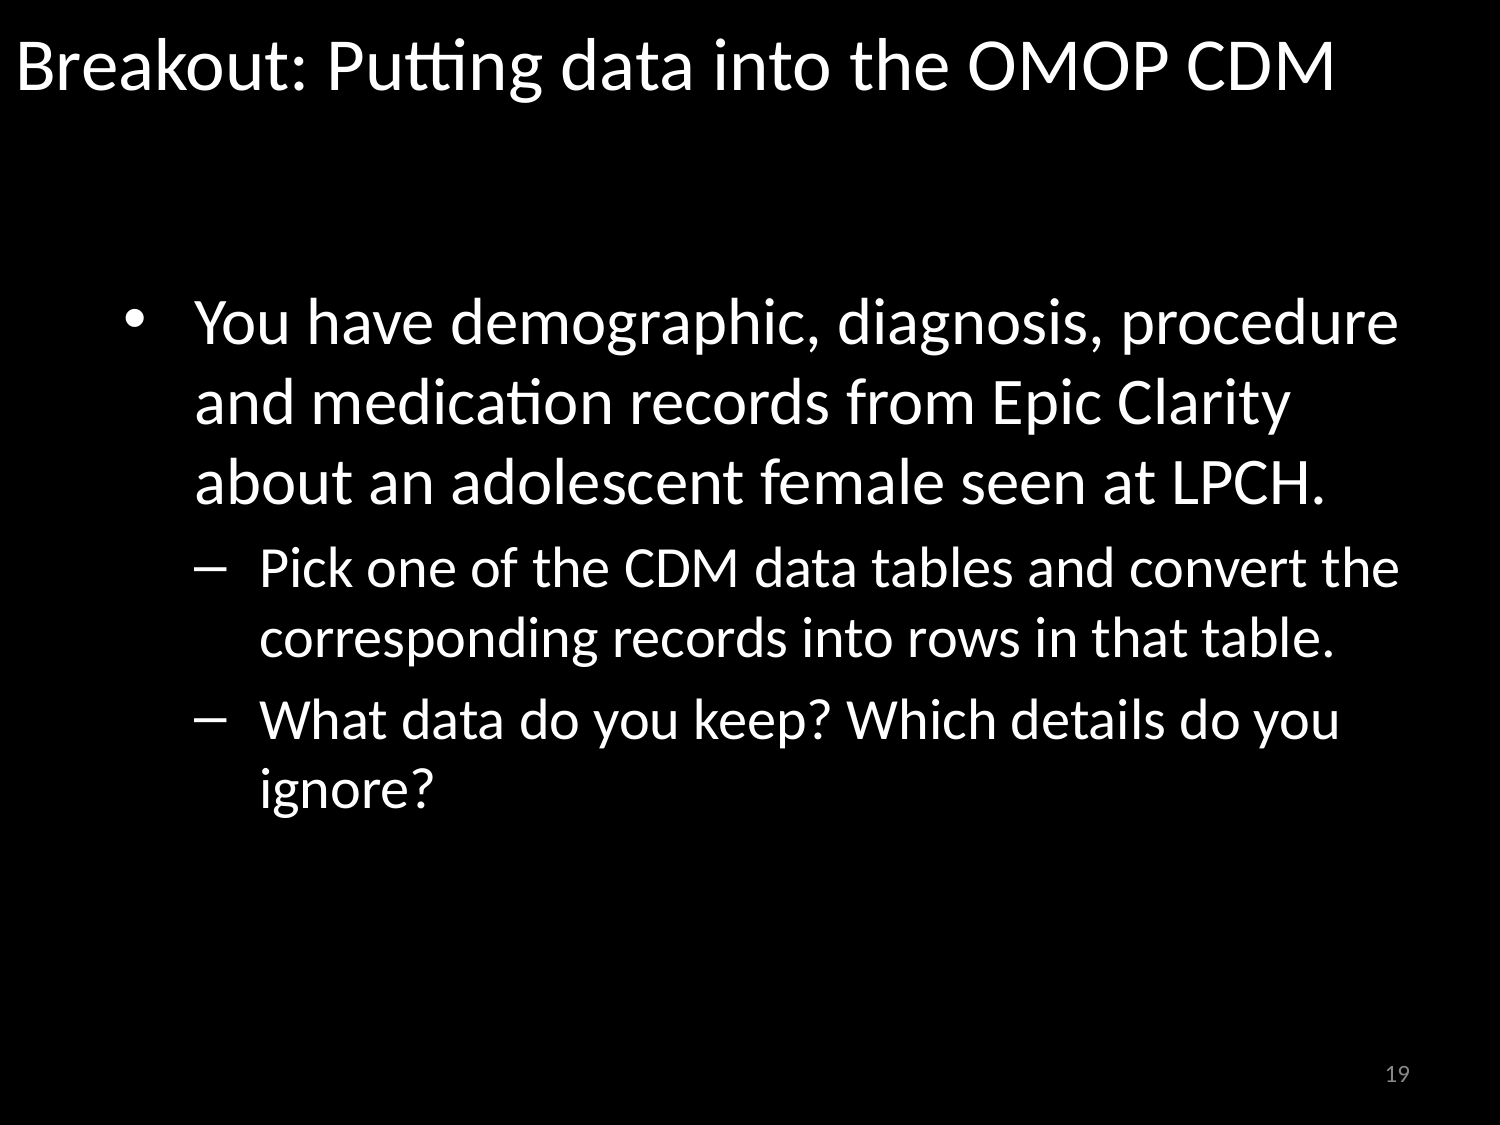

# Breakout: Putting data into the OMOP CDM
You have demographic, diagnosis, procedure and medication records from Epic Clarity about an adolescent female seen at LPCH.
Pick one of the CDM data tables and convert the corresponding records into rows in that table.
What data do you keep? Which details do you ignore?
19